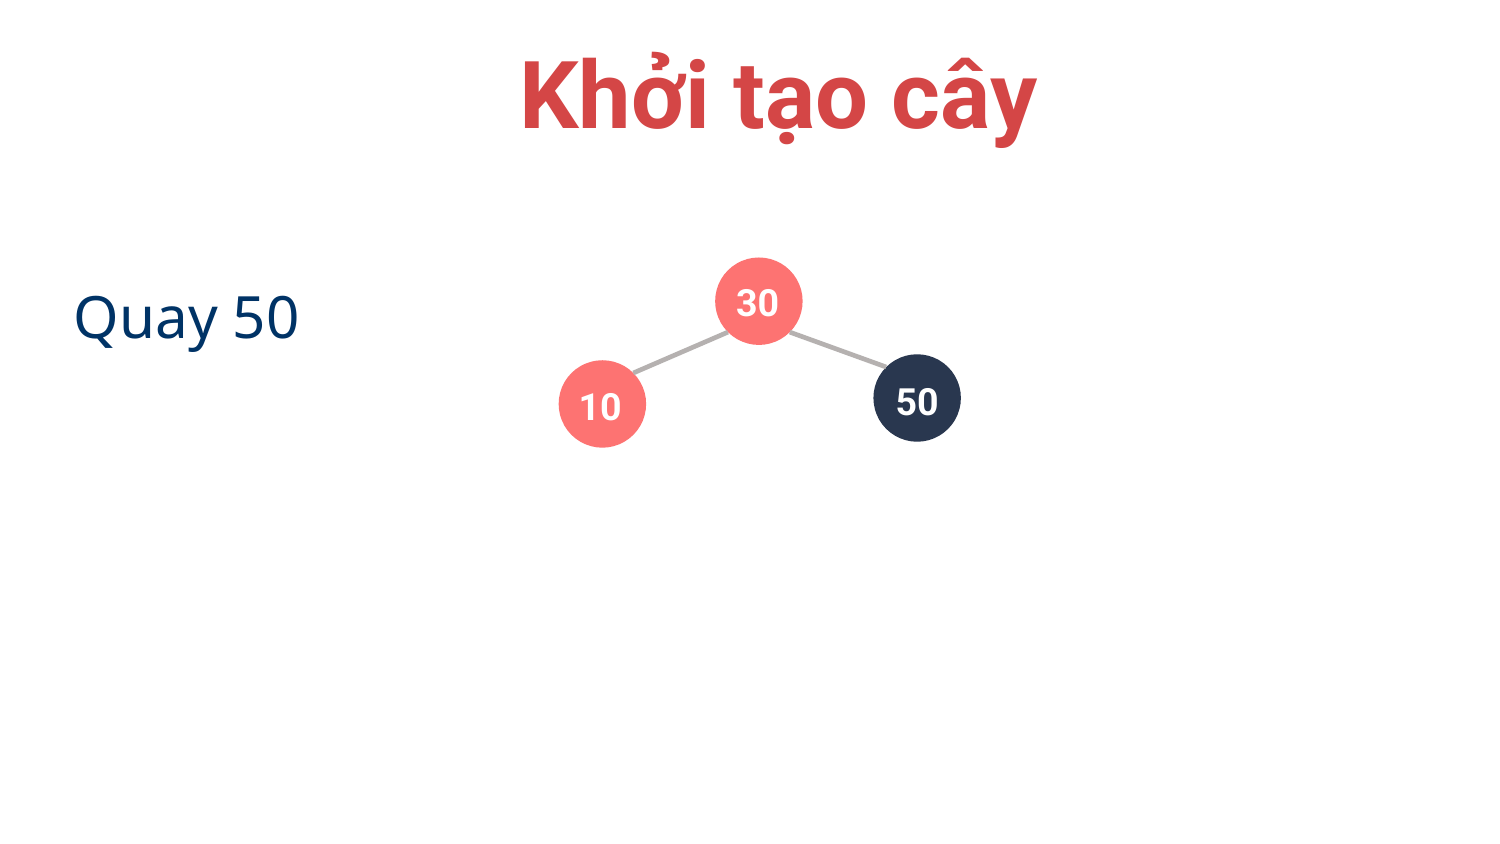

Khởi tạo cây

30
Quay 50

50
10